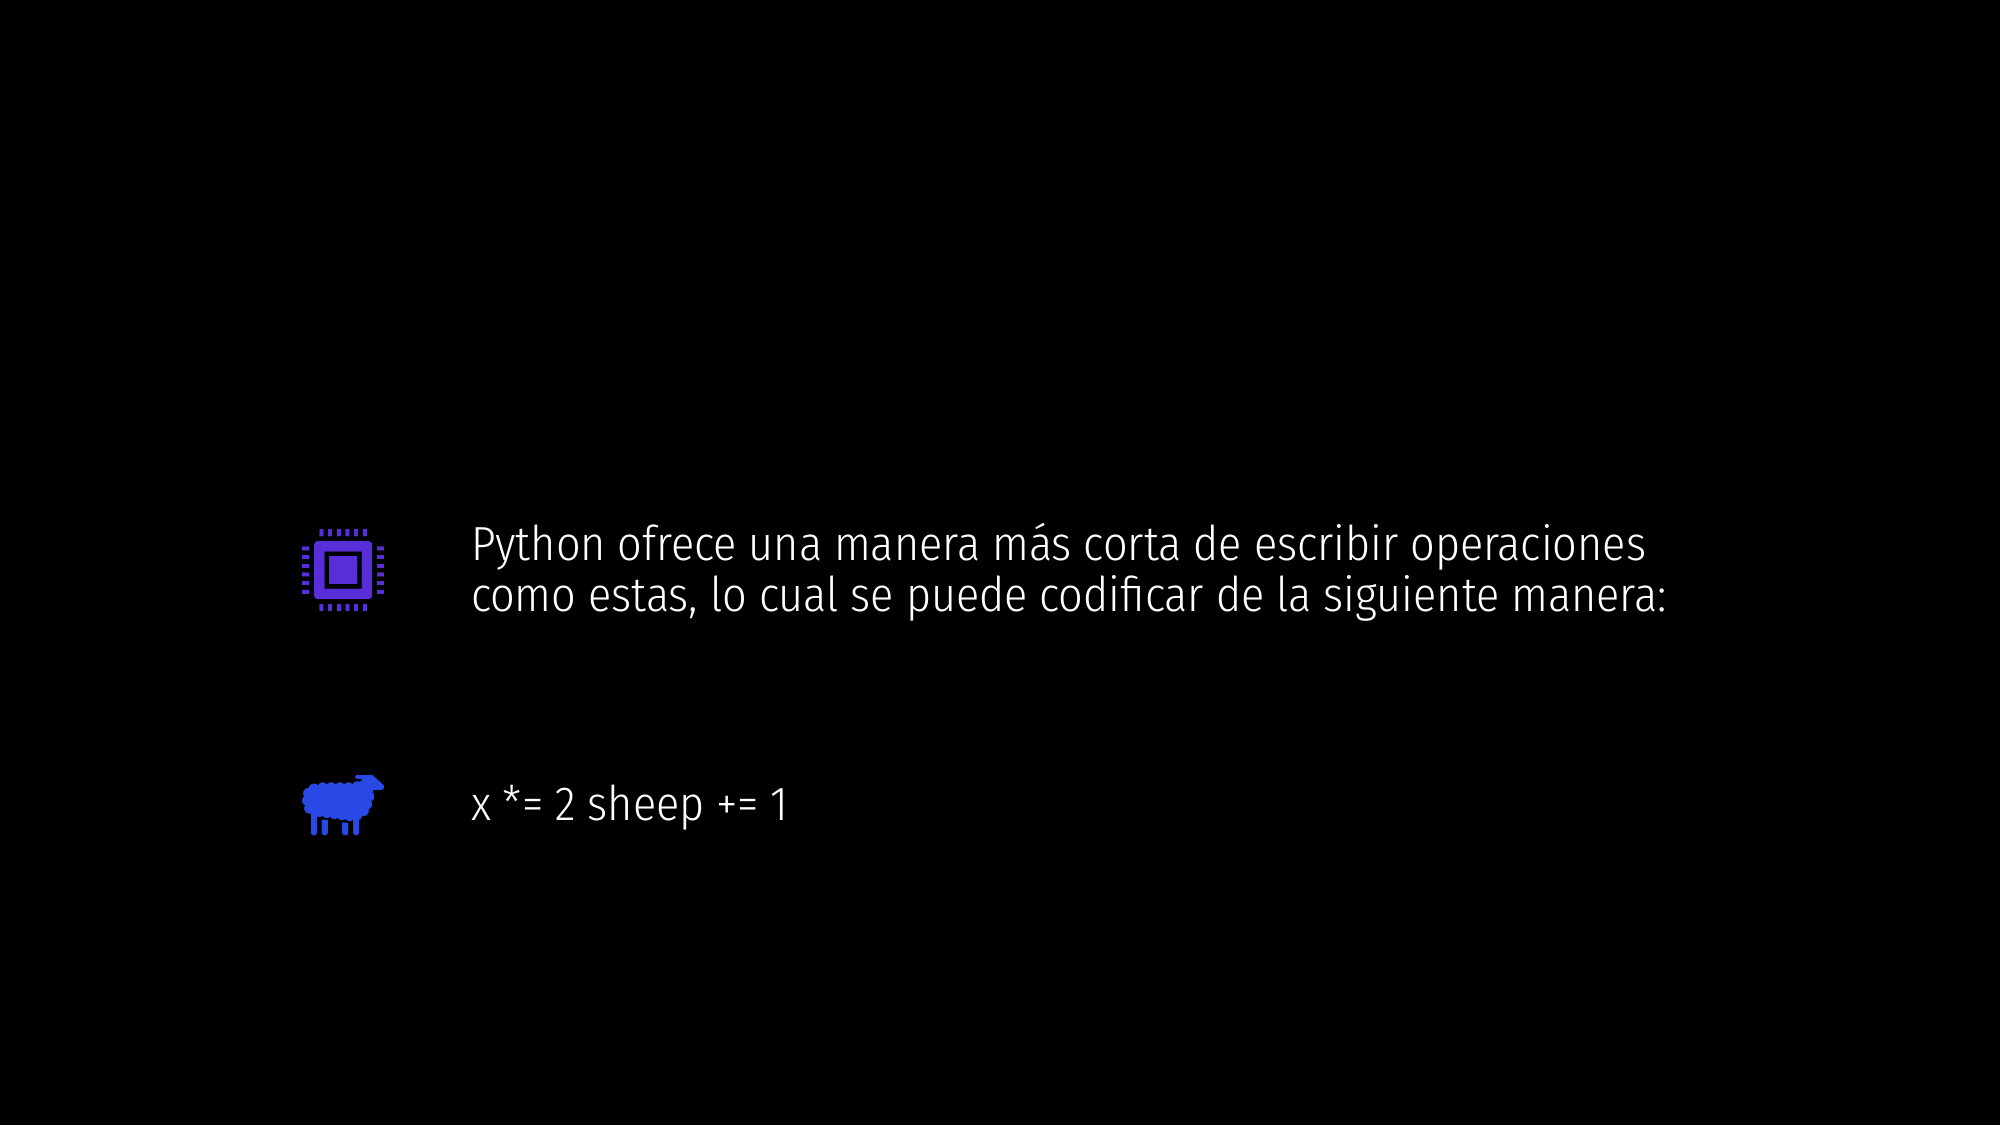

#
Python ofrece una manera más corta de escribir operaciones como estas, lo cual se puede codificar de la siguiente manera:
x *= 2 sheep += 1